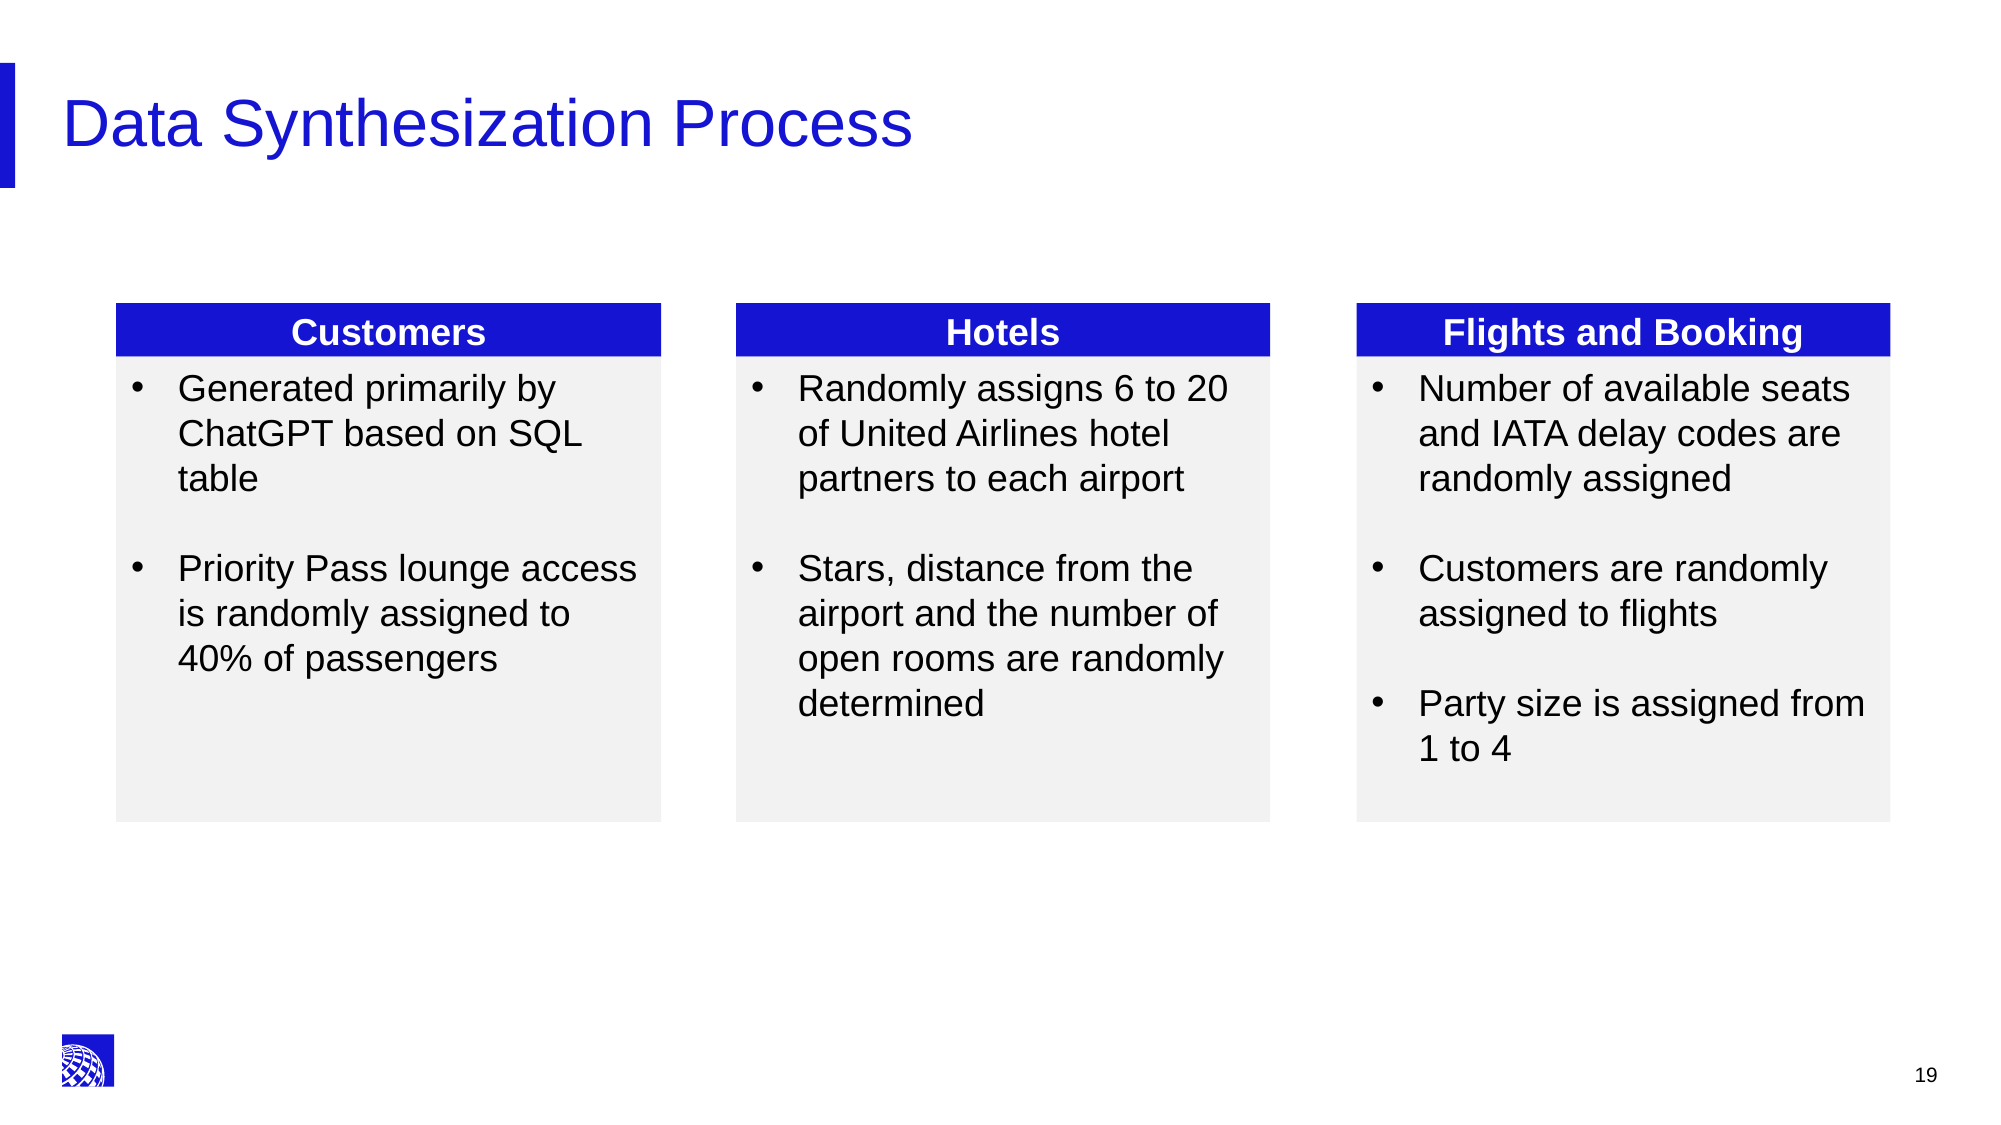

# Data Synthesization Process
Customers
Generated primarily by ChatGPT based on SQL table

Priority Pass lounge access is randomly assigned to 40% of passengers

Hotels
Randomly assigns 6 to 20 of United Airlines hotel partners to each airport

Stars, distance from the airport and the number of open rooms are randomly determined
Flights and Booking
Number of available seats and IATA delay codes are randomly assigned

Customers are randomly assigned to flights

Party size is assigned from 1 to 4

19